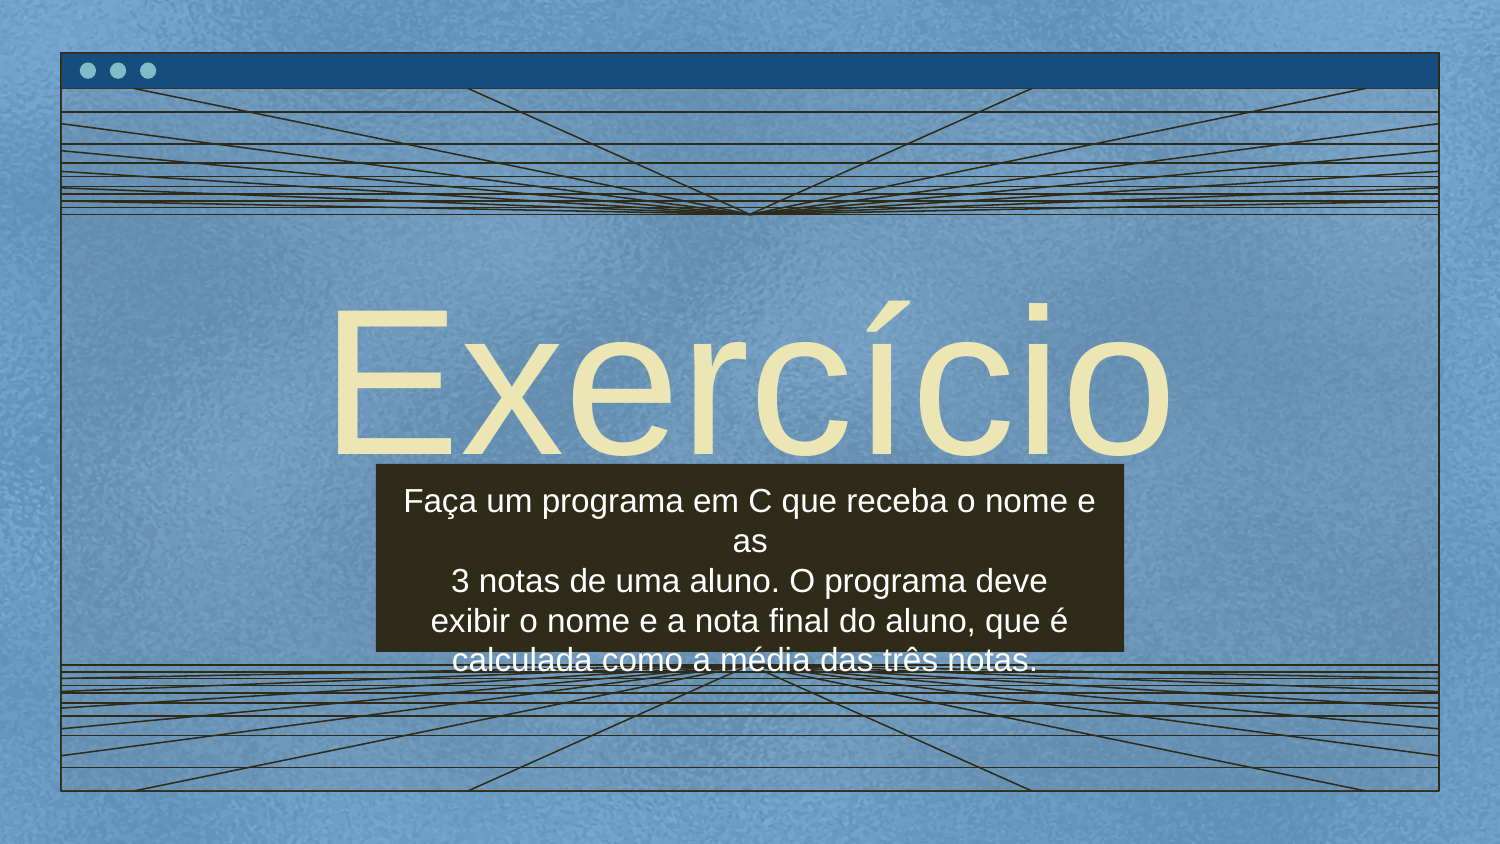

# Exercício
Faça um programa em C que receba o nome e as
3 notas de uma aluno. O programa deve
exibir o nome e a nota final do aluno, que é
calculada como a média das três notas.